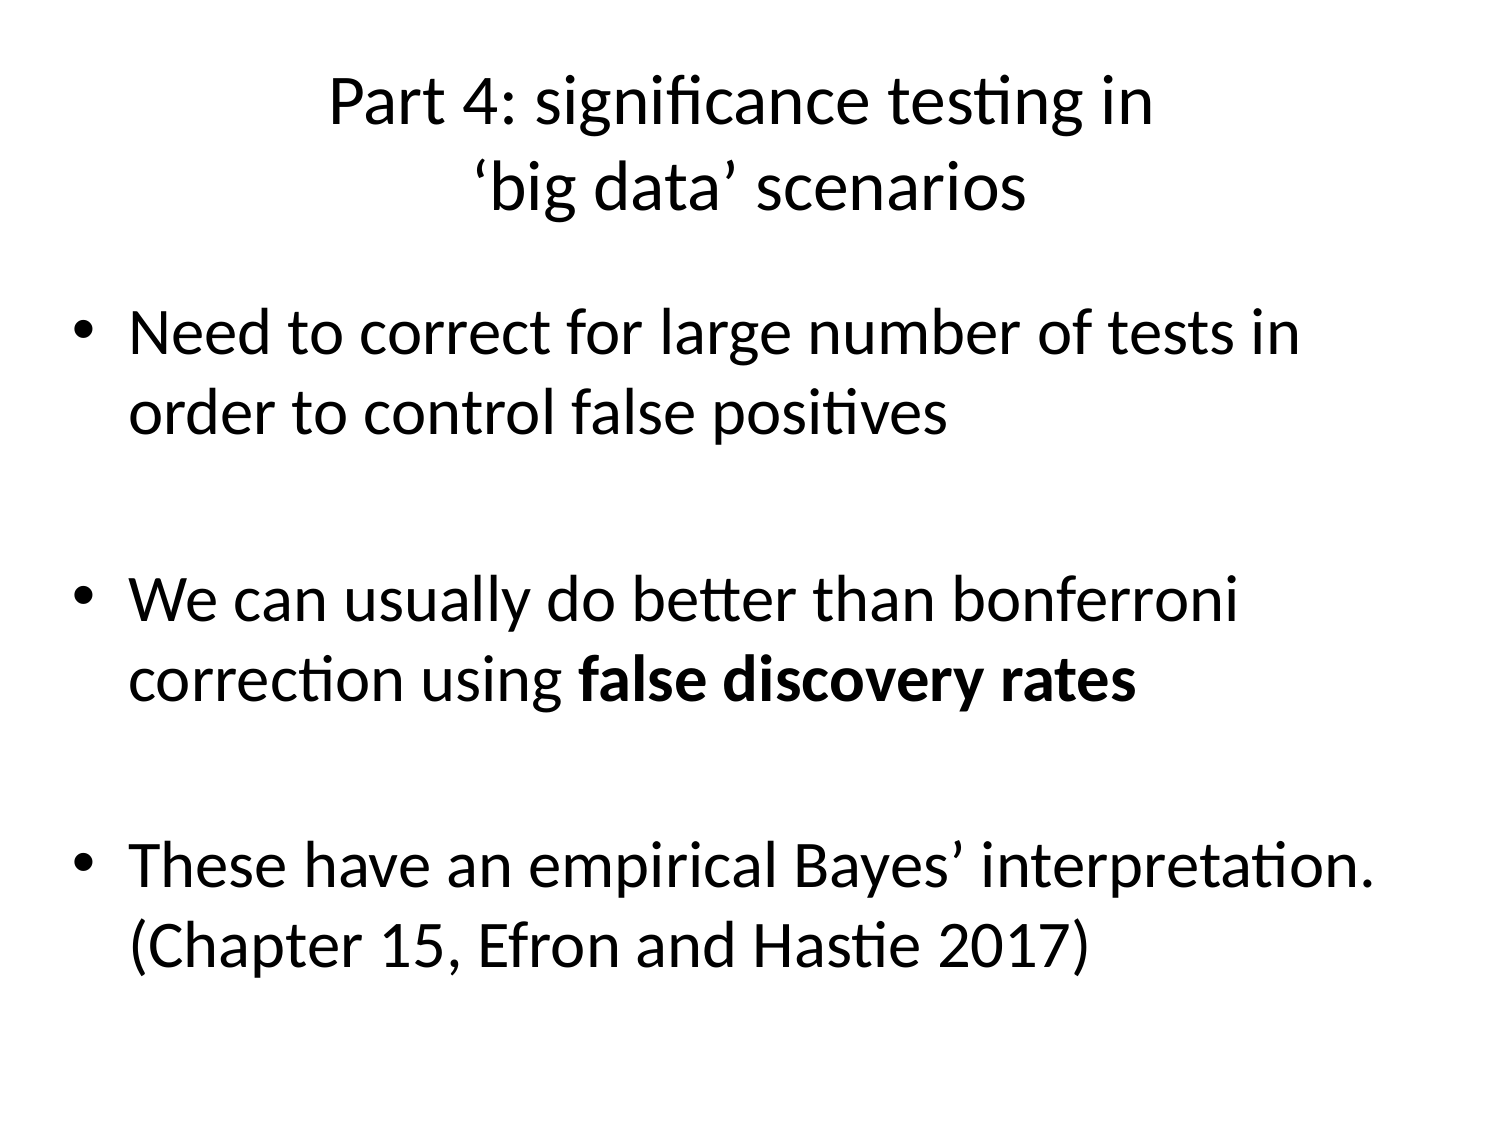

# Part 4: significance testing in ‘big data’ scenarios
Need to correct for large number of tests in order to control false positives

We can usually do better than bonferroni correction using false discovery rates

These have an empirical Bayes’ interpretation. (Chapter 15, Efron and Hastie 2017)